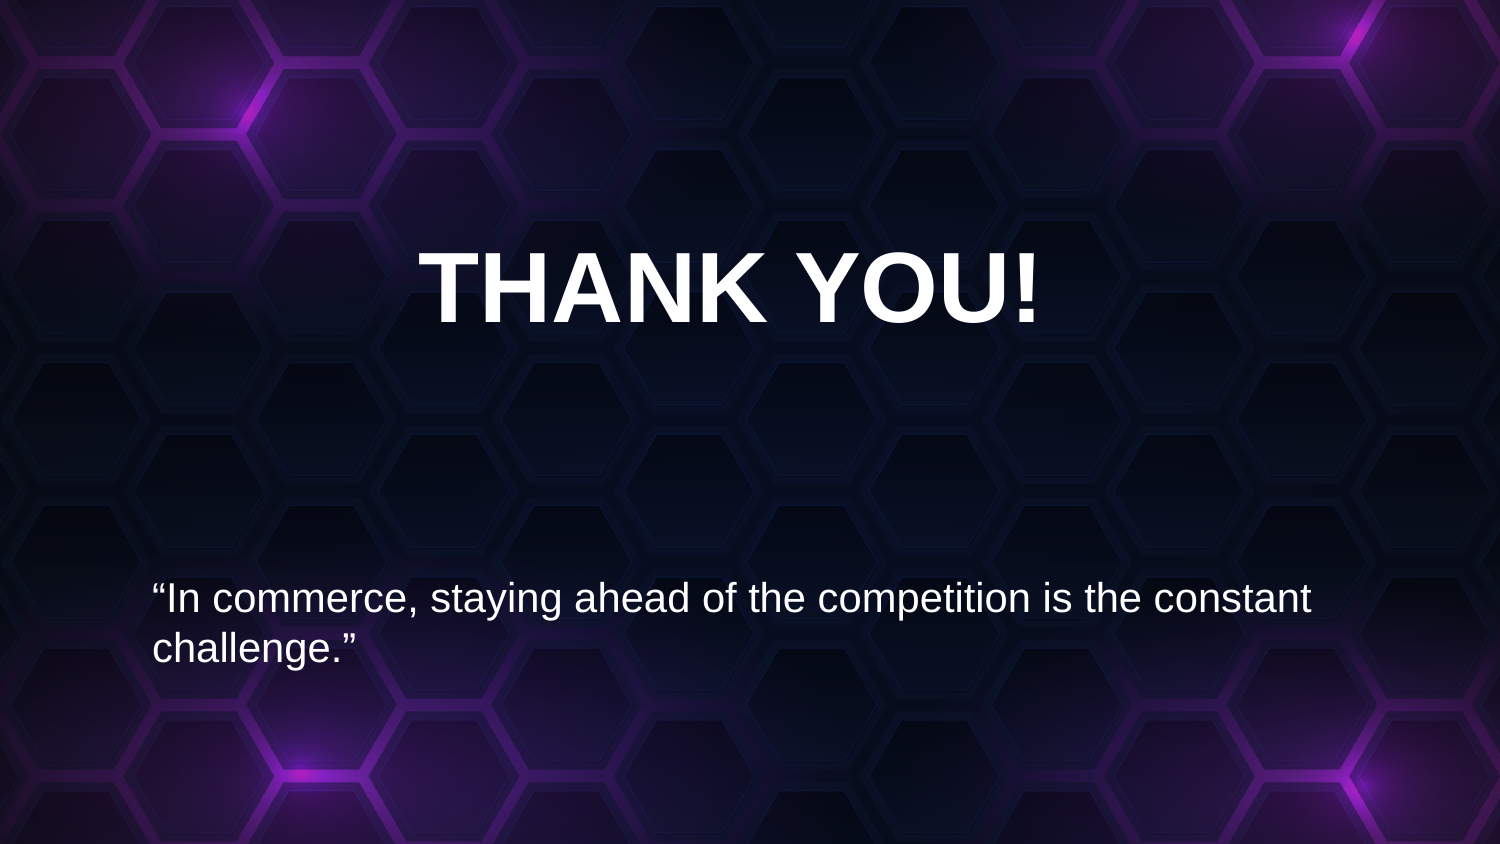

THANK YOU!
“In commerce, staying ahead of the competition is the constant challenge.”